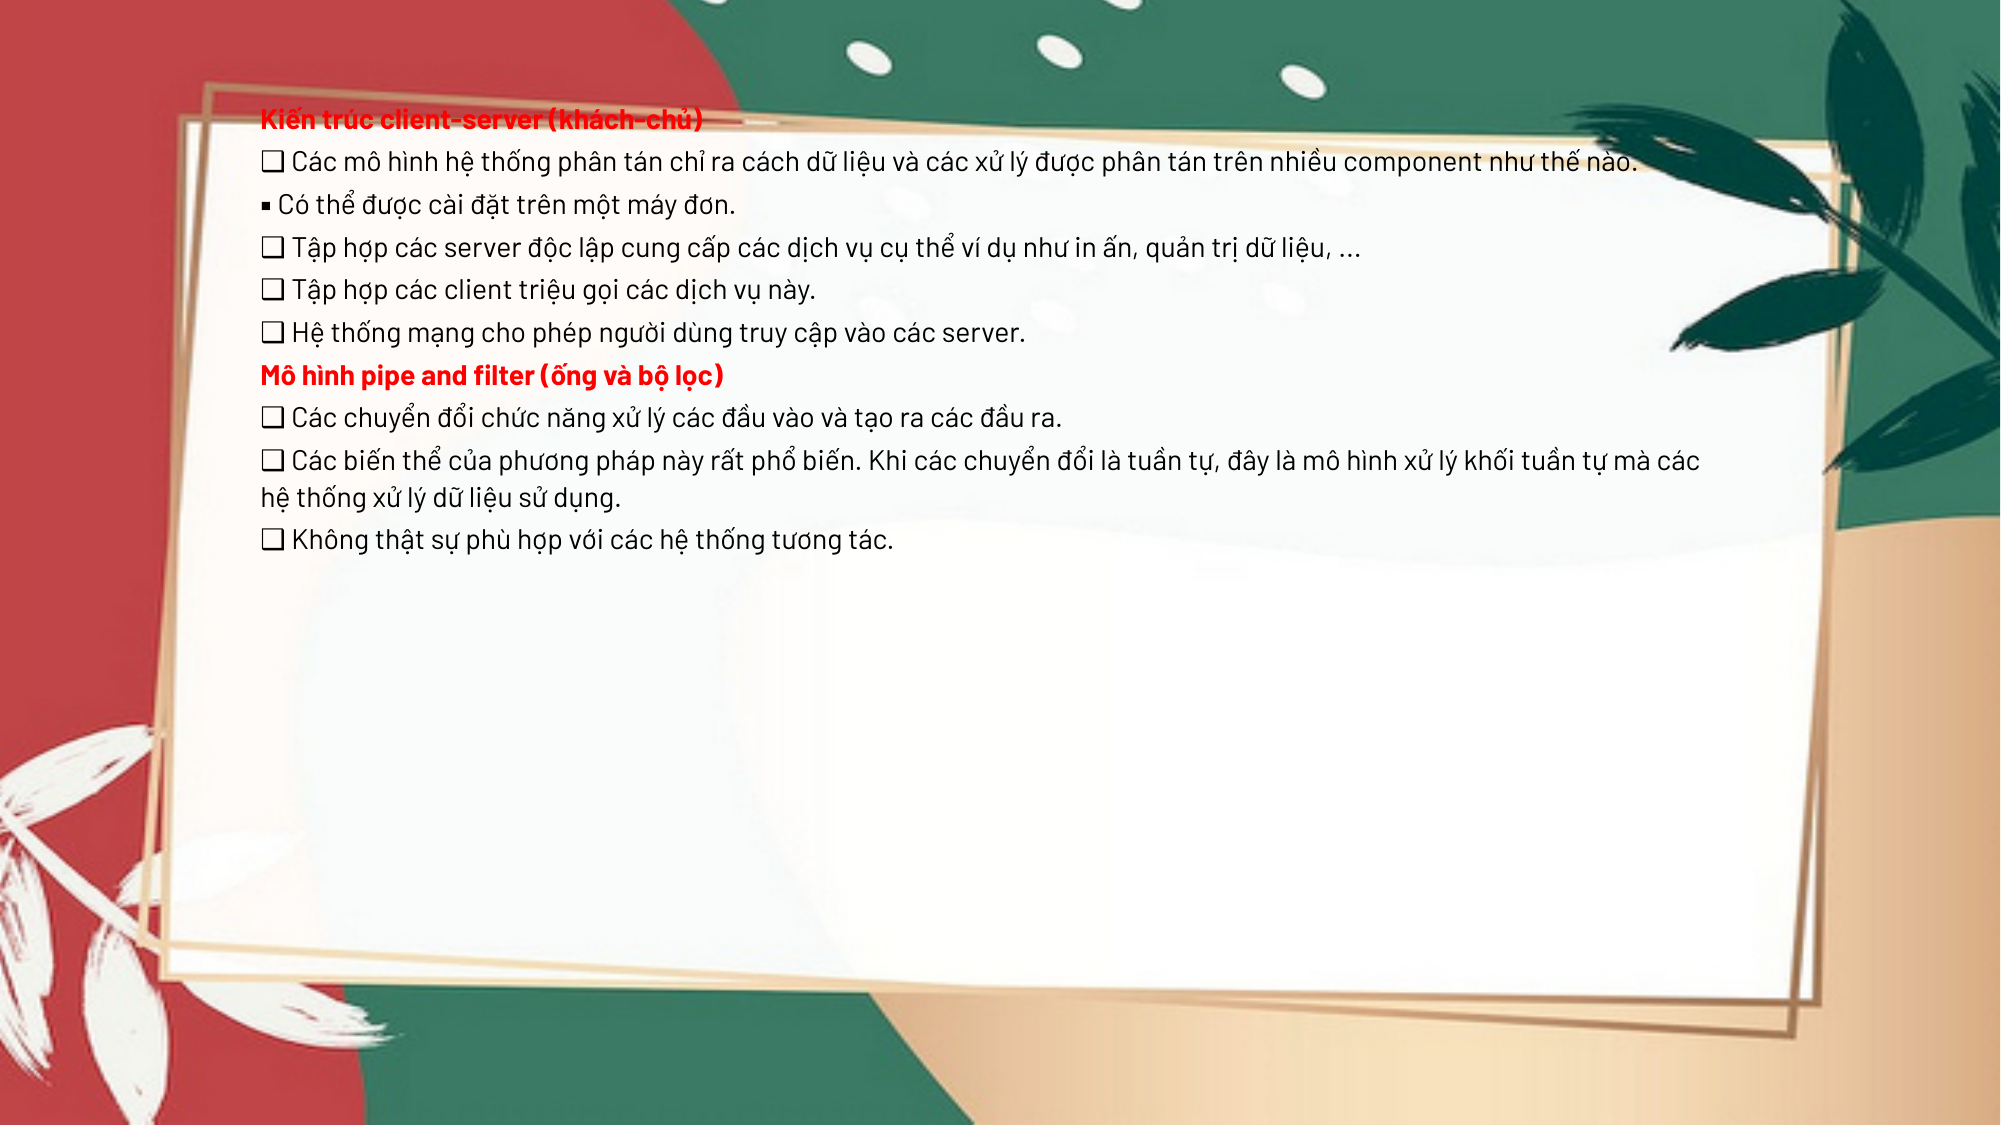

Kiến trúc client-server (khách-chủ)
❑ Các mô hình hệ thống phân tán chỉ ra cách dữ liệu và các xử lý được phân tán trên nhiều component như thế nào.
▪ Có thể được cài đặt trên một máy đơn.
❑ Tập hợp các server độc lập cung cấp các dịch vụ cụ thể ví dụ như in ấn, quản trị dữ liệu, ...
❑ Tập hợp các client triệu gọi các dịch vụ này.
❑ Hệ thống mạng cho phép người dùng truy cập vào các server.
Mô hình pipe and filter (ống và bộ lọc)
❑ Các chuyển đổi chức năng xử lý các đầu vào và tạo ra các đầu ra.
❑ Các biến thể của phương pháp này rất phổ biến. Khi các chuyển đổi là tuần tự, đây là mô hình xử lý khối tuần tự mà các hệ thống xử lý dữ liệu sử dụng.
❑ Không thật sự phù hợp với các hệ thống tương tác.